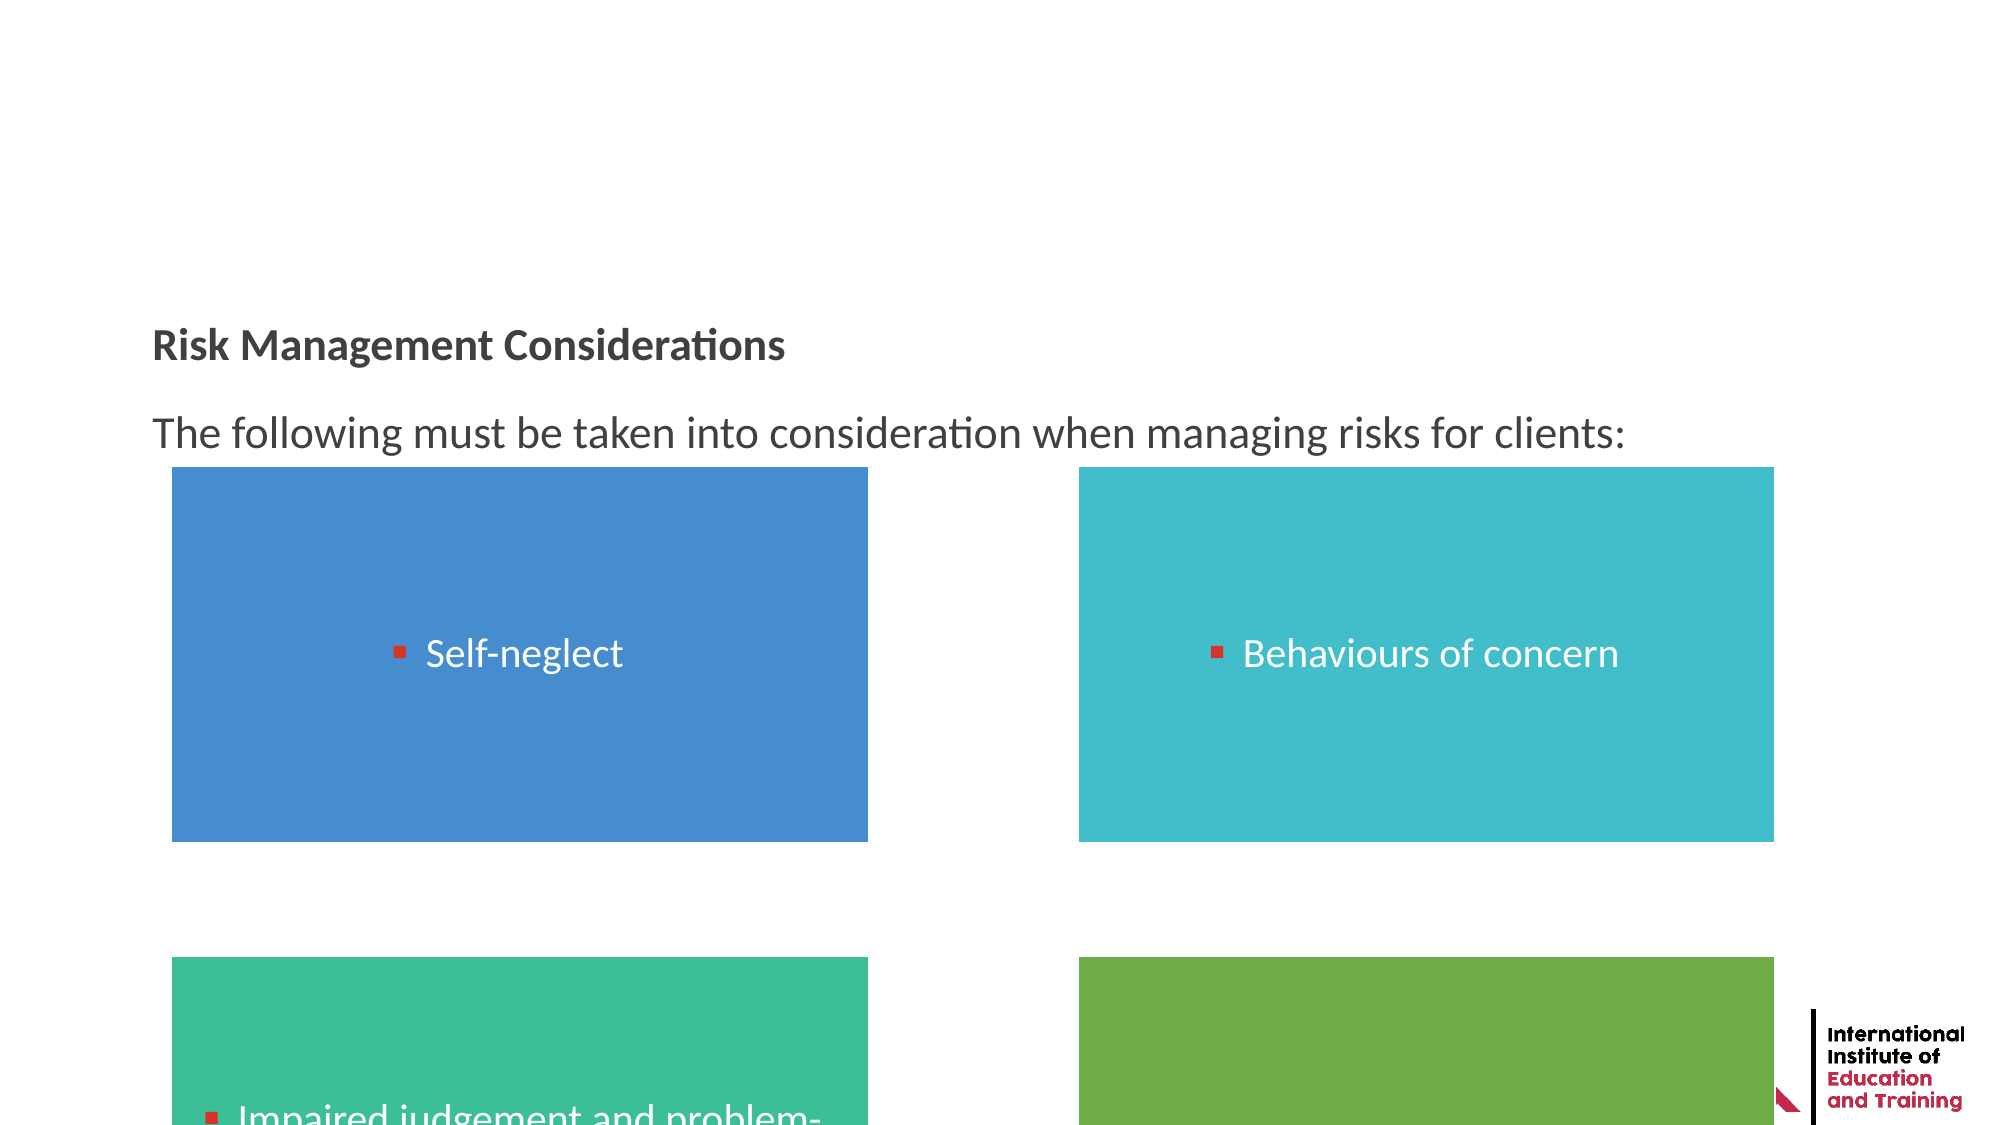

Risk Management Considerations
The following must be taken into consideration when managing risks for clients:

Self-neglect
Behaviours of concern